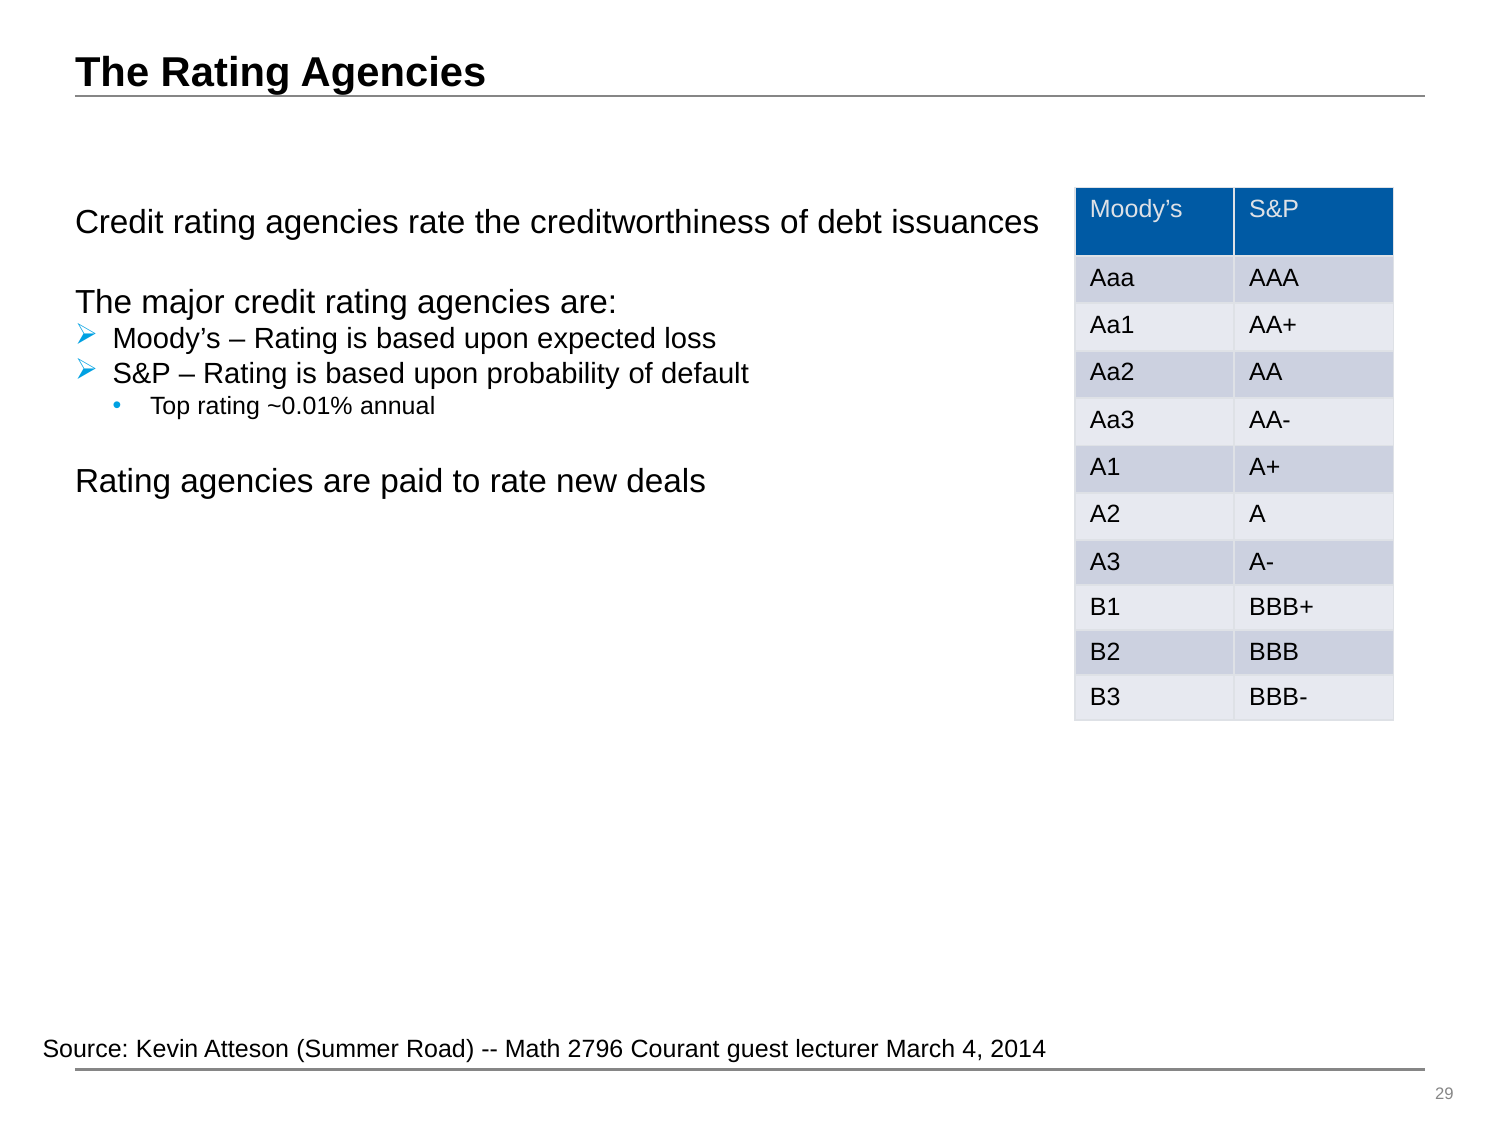

# The Rating Agencies
| Moody’s | S&P |
| --- | --- |
| Aaa | AAA |
| Aa1 | AA+ |
| Aa2 | AA |
| Aa3 | AA- |
| A1 | A+ |
| A2 | A |
| A3 | A- |
| B1 | BBB+ |
| B2 | BBB |
| B3 | BBB- |
Credit rating agencies rate the creditworthiness of debt issuances

The major credit rating agencies are:
Moody’s – Rating is based upon expected loss
S&P – Rating is based upon probability of default
Top rating ~0.01% annual

Rating agencies are paid to rate new deals

Source: Kevin Atteson (Summer Road) -- Math 2796 Courant guest lecturer March 4, 2014